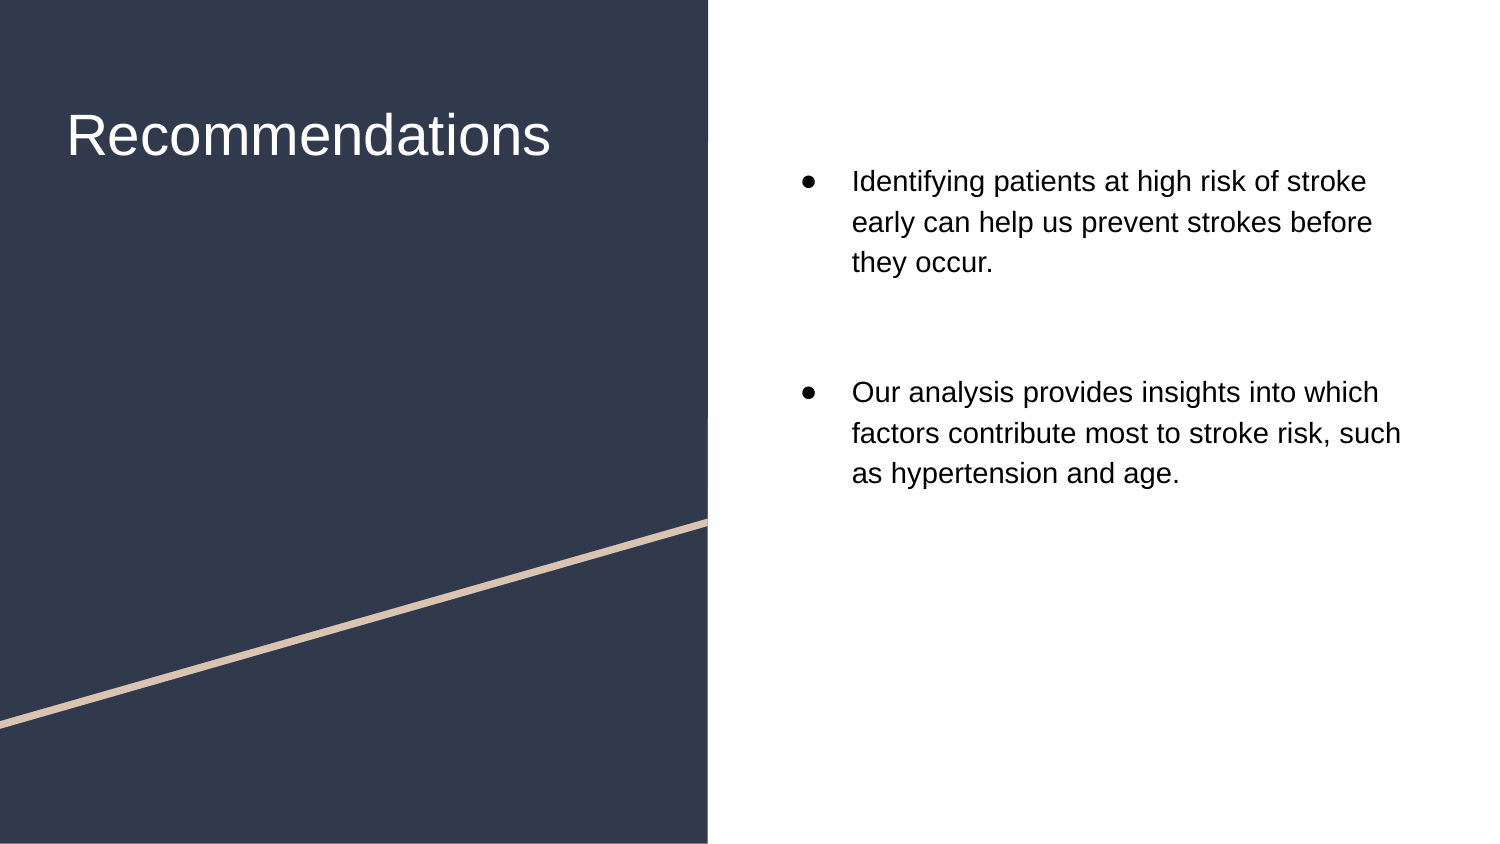

# Recommendations

Identifying patients at high risk of stroke early can help us prevent strokes before they occur.

Our analysis provides insights into which factors contribute most to stroke risk, such as hypertension and age.